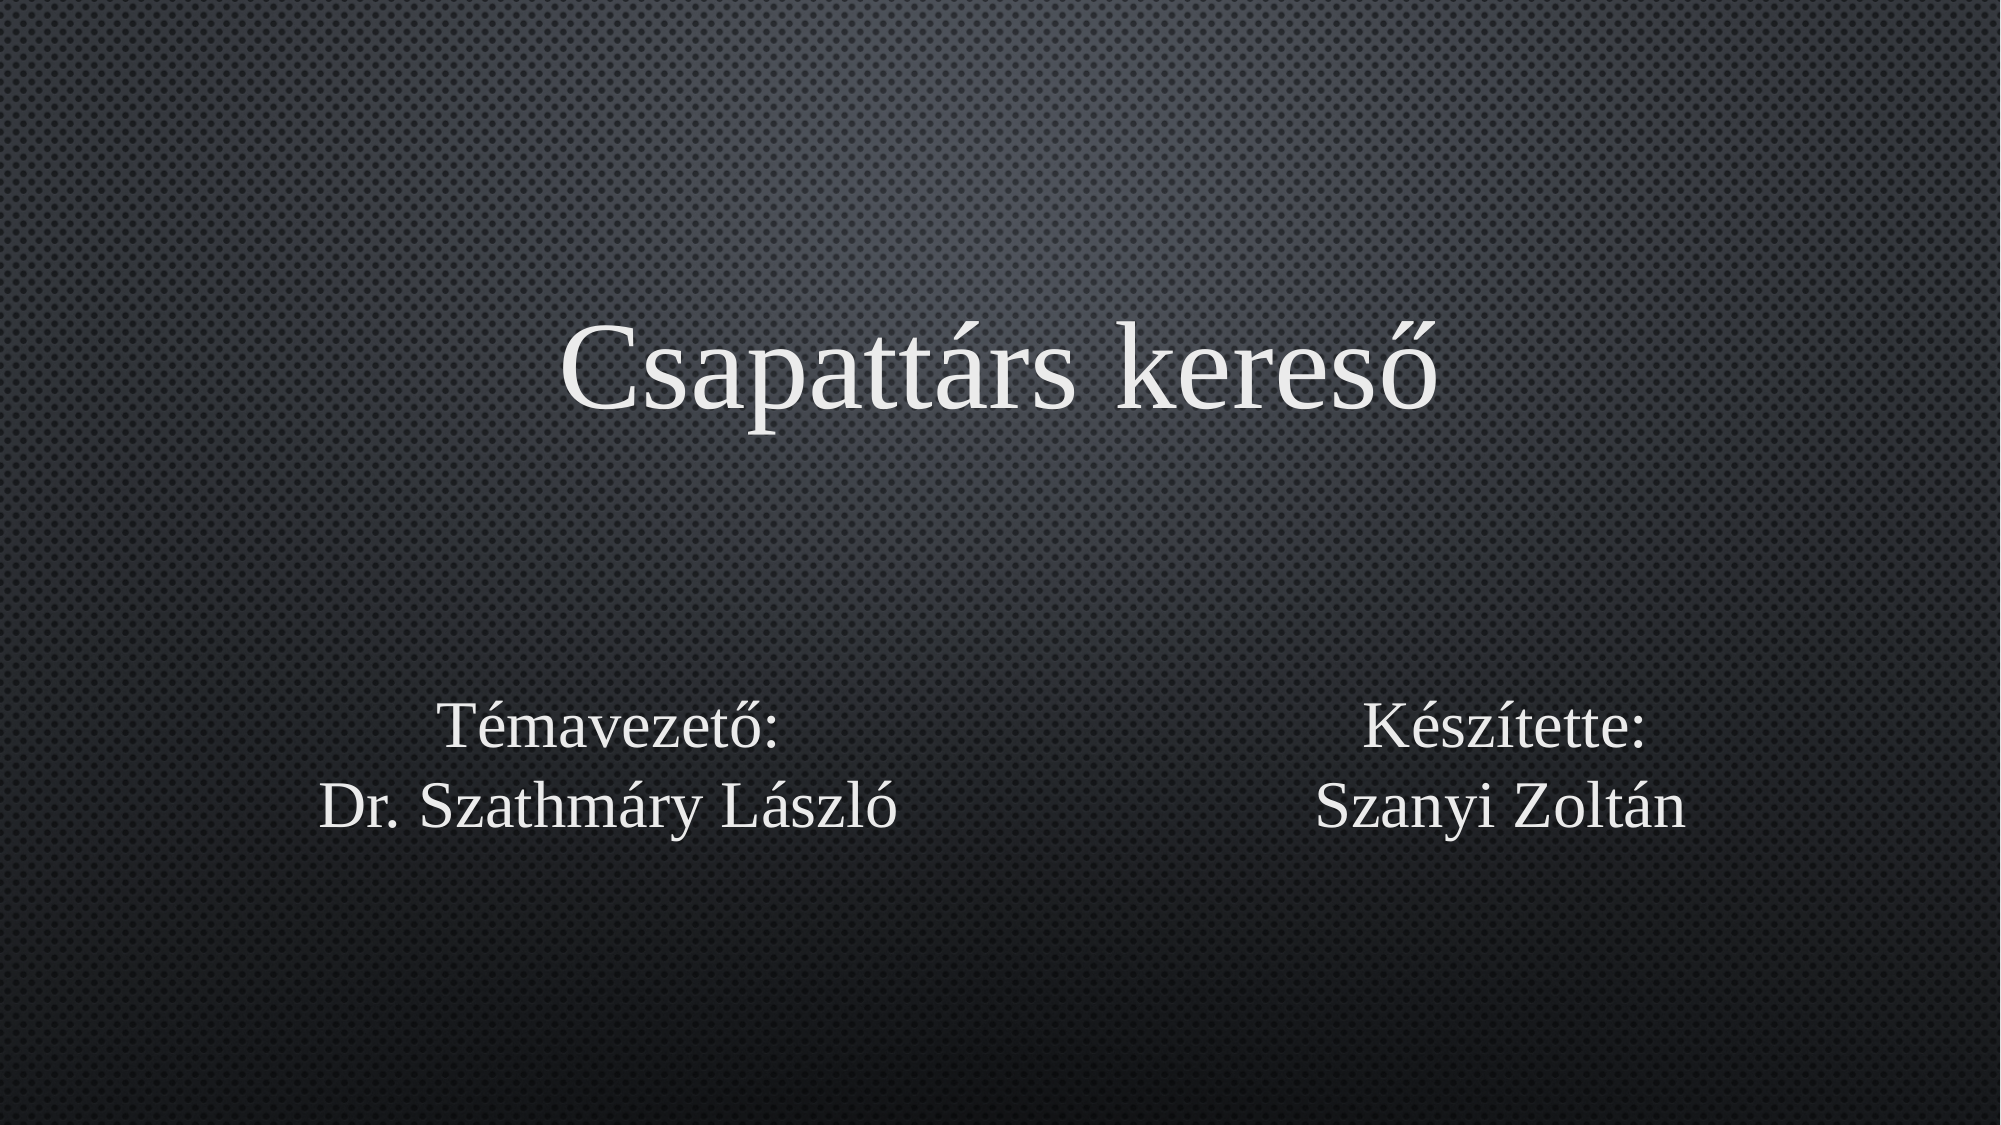

# Csapattárs kereső
	Témavezető: 	Készítette:
Dr. Szathmáry László 	Szanyi Zoltán